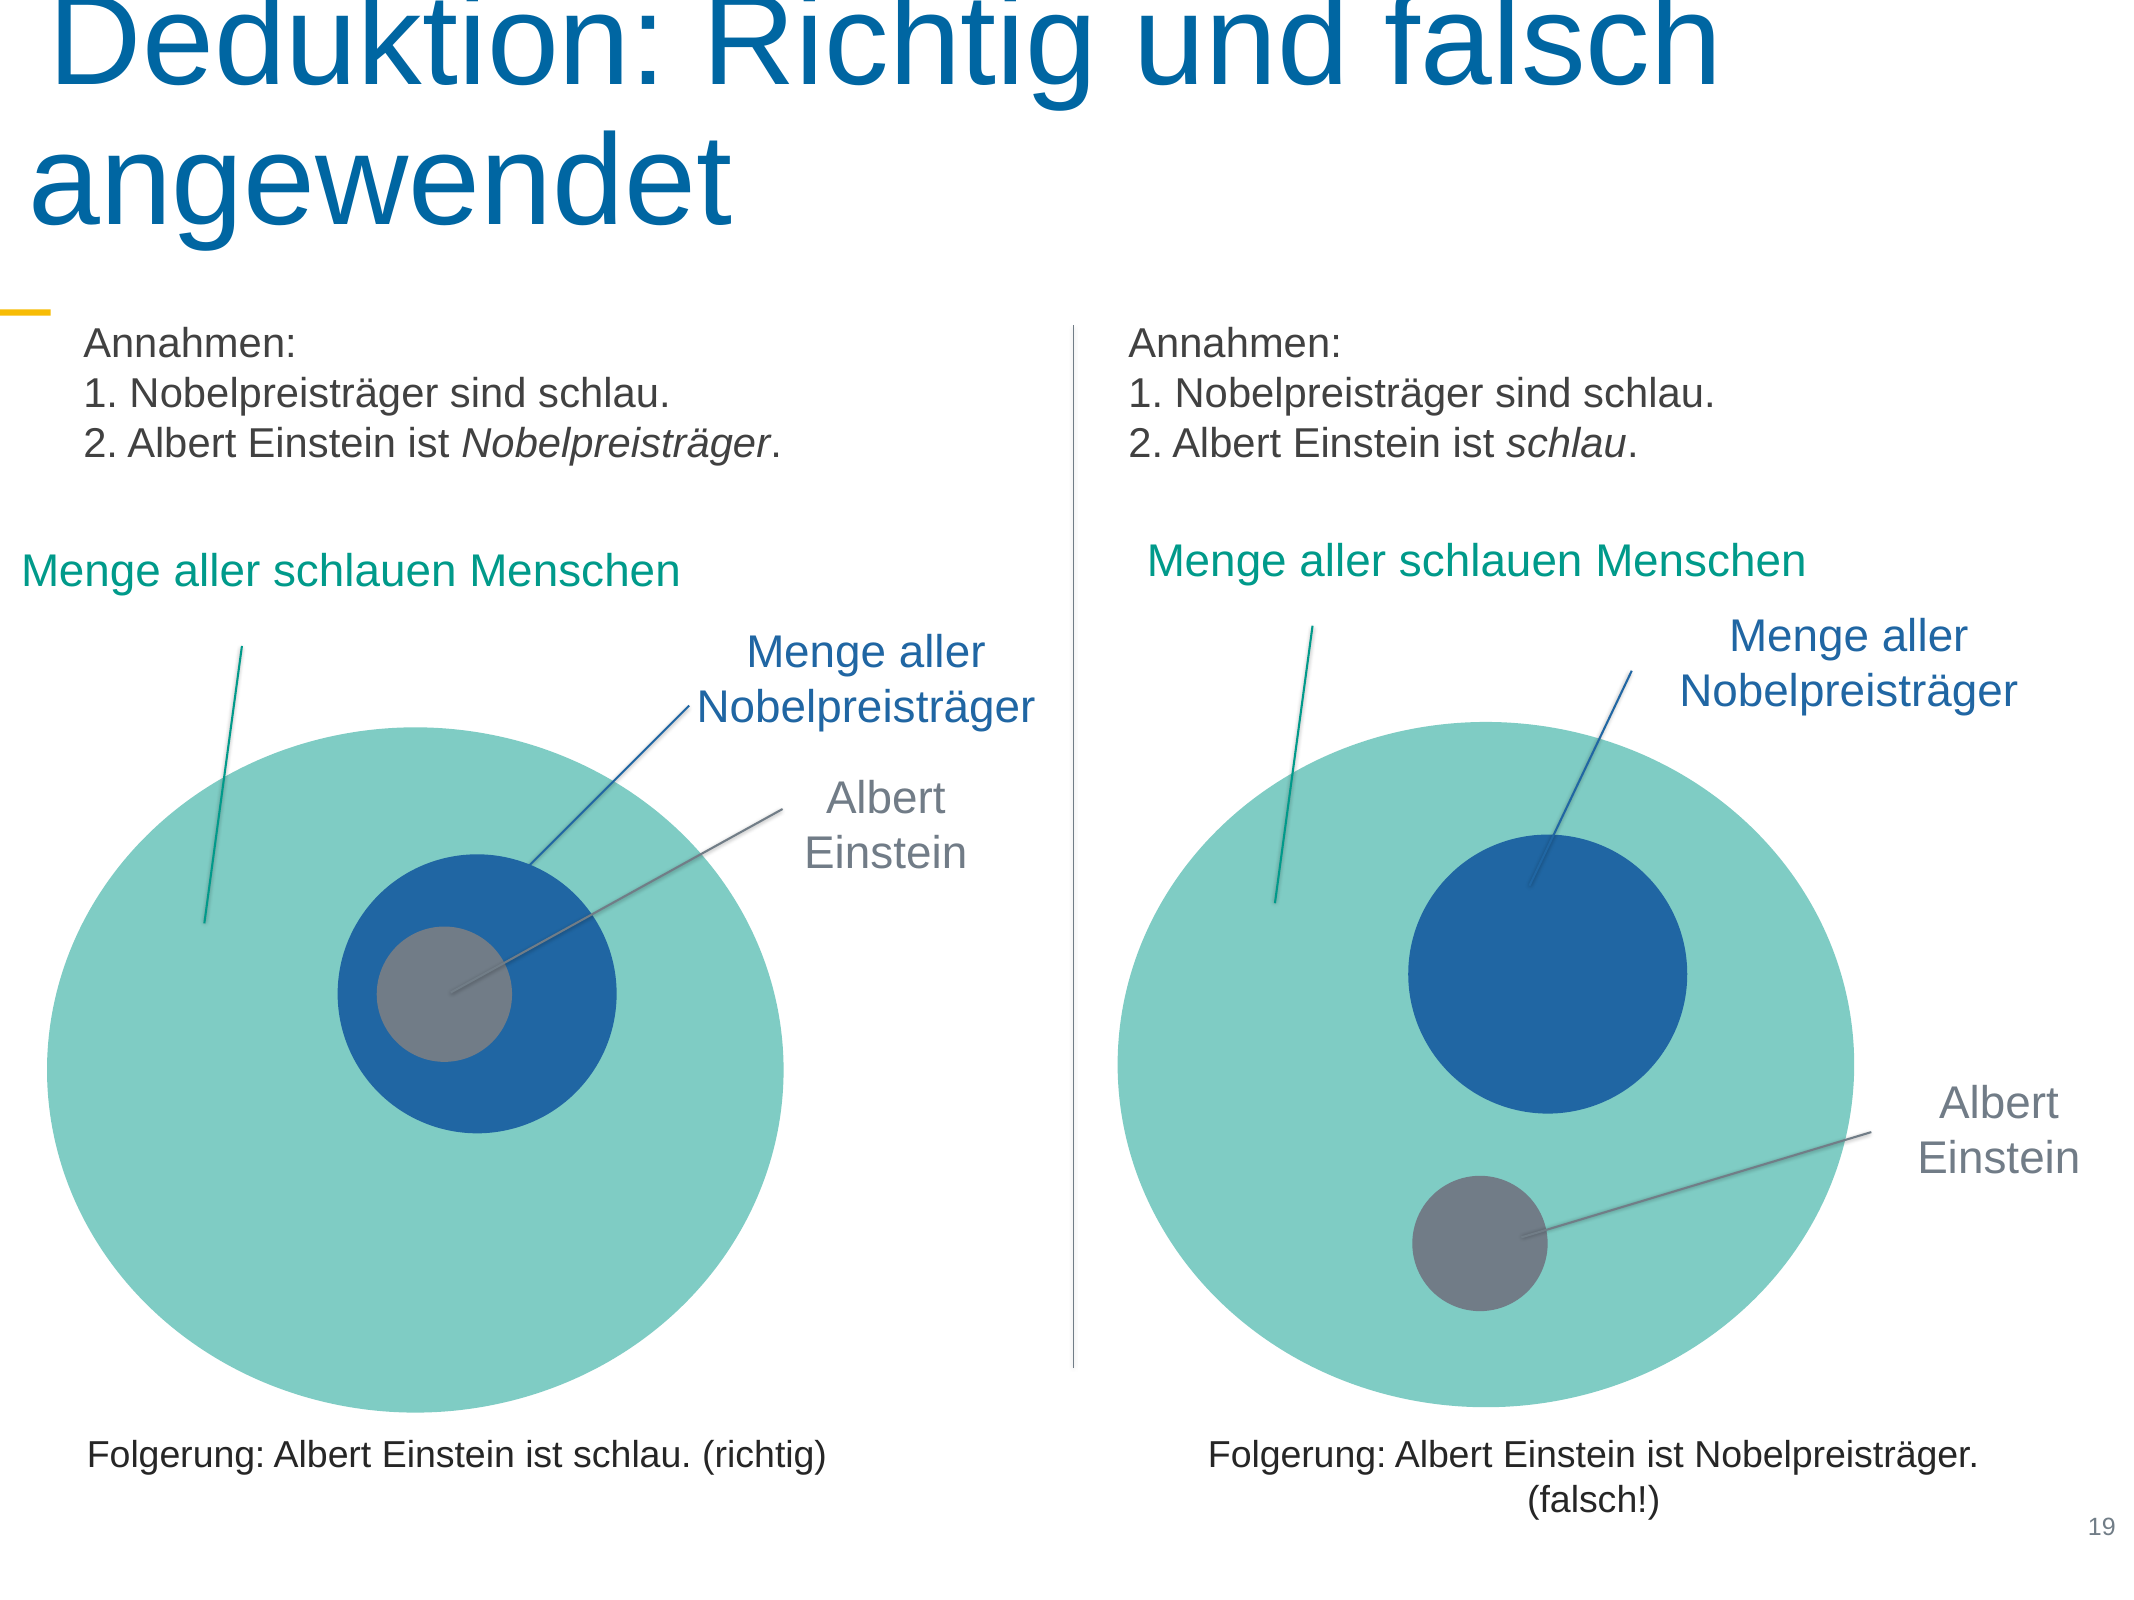

Deduktion: Richtig und falsch angewendet
Annahmen:
1. Nobelpreisträger sind schlau.
2. Albert Einstein ist Nobelpreisträger.
Annahmen:
1. Nobelpreisträger sind schlau.
2. Albert Einstein ist schlau.

Menge aller schlauen Menschen
Menge aller schlauen Menschen
Menge aller Nobelpreisträger
Menge aller Nobelpreisträger

Albert Einstein

Albert Einstein

Folgerung: Albert Einstein ist schlau. (richtig)
Folgerung: Albert Einstein ist Nobelpreisträger. (falsch!)
19